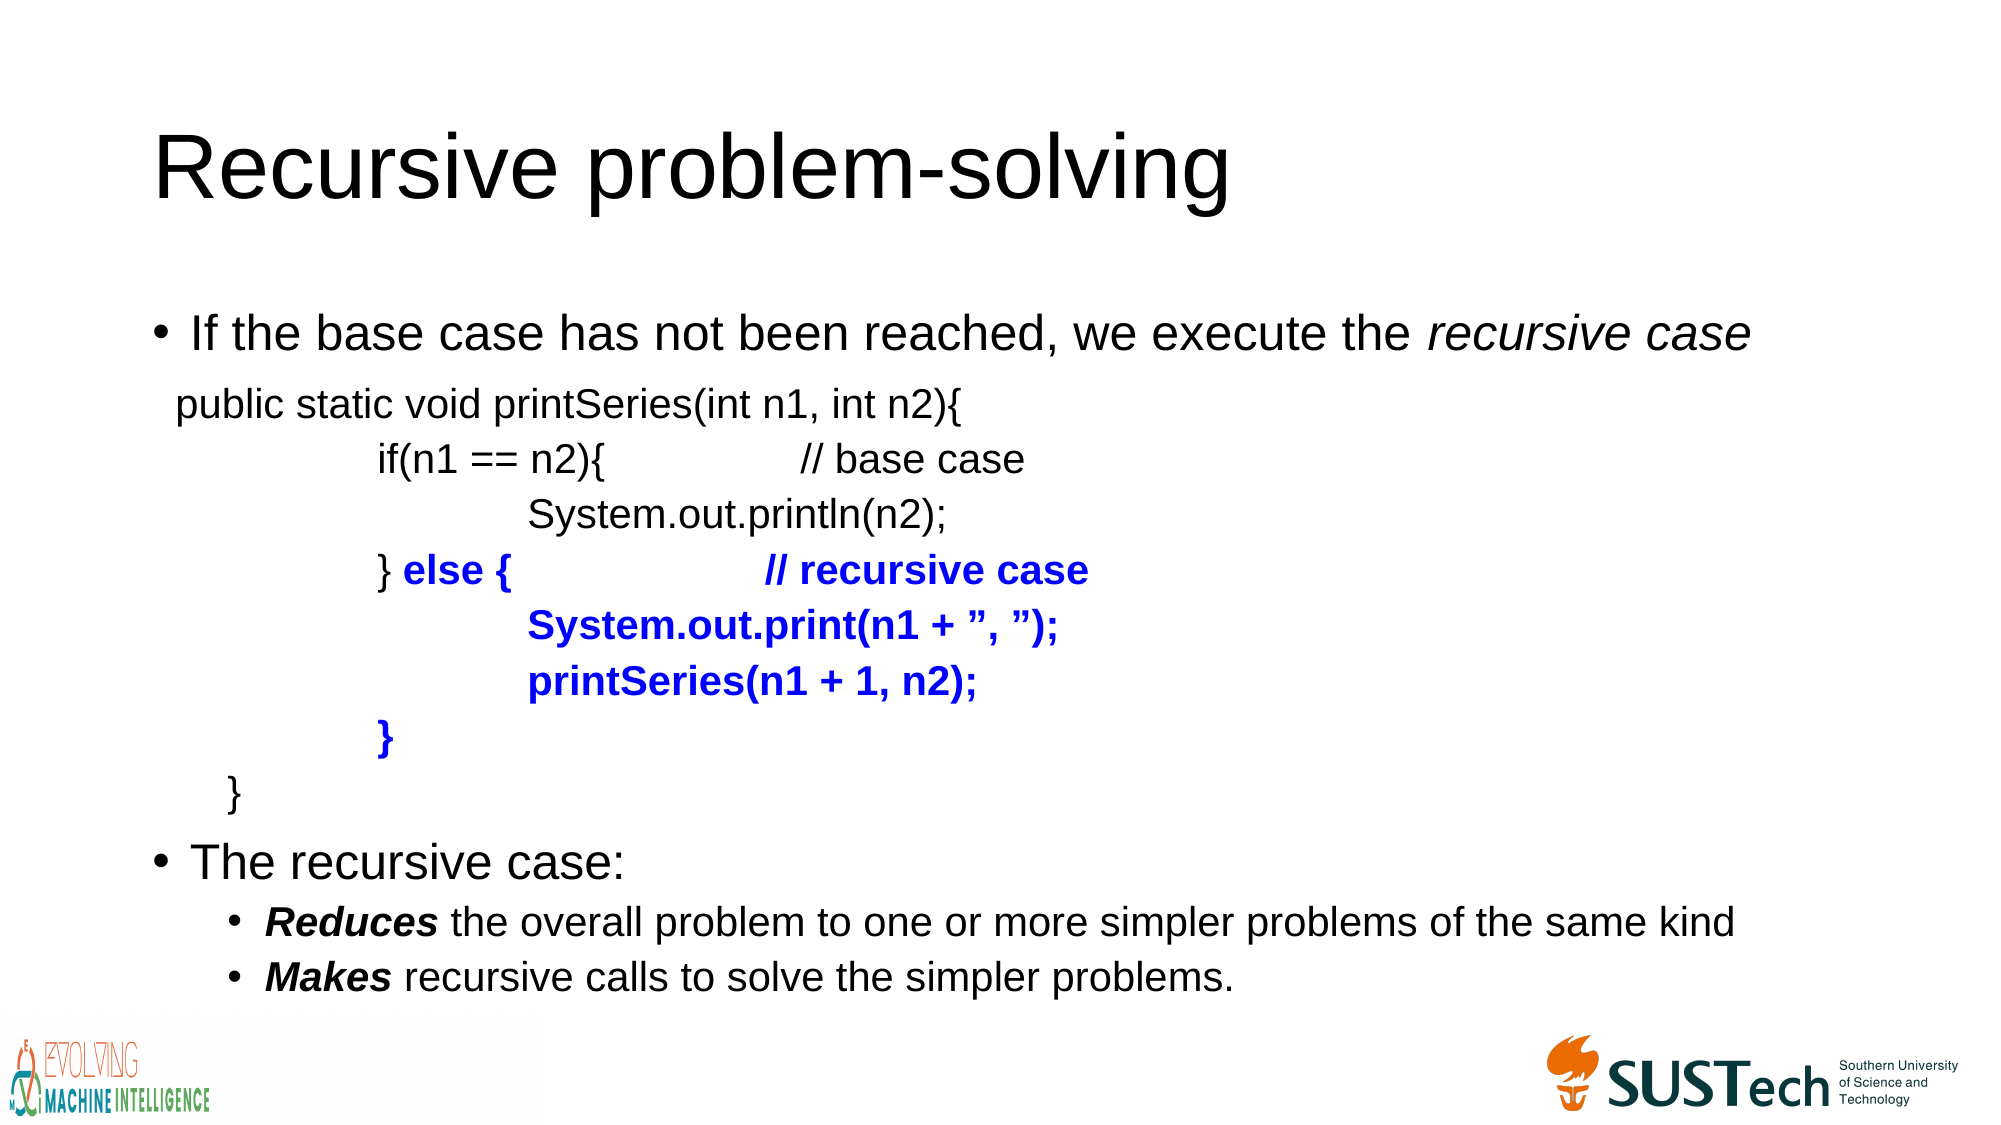

# Recursive problem-solving
If the base case has not been reached, we execute the recursive case
  public static void printSeries(int n1, int n2){
	if(n1 == n2){                 // base case
		System.out.println(n2);
	} else {                      // recursive case
		System.out.print(n1 + ”, ”);
		printSeries(n1 + 1, n2);
	}
}
The recursive case:
Reduces the overall problem to one or more simpler problems of the same kind
Makes recursive calls to solve the simpler problems.